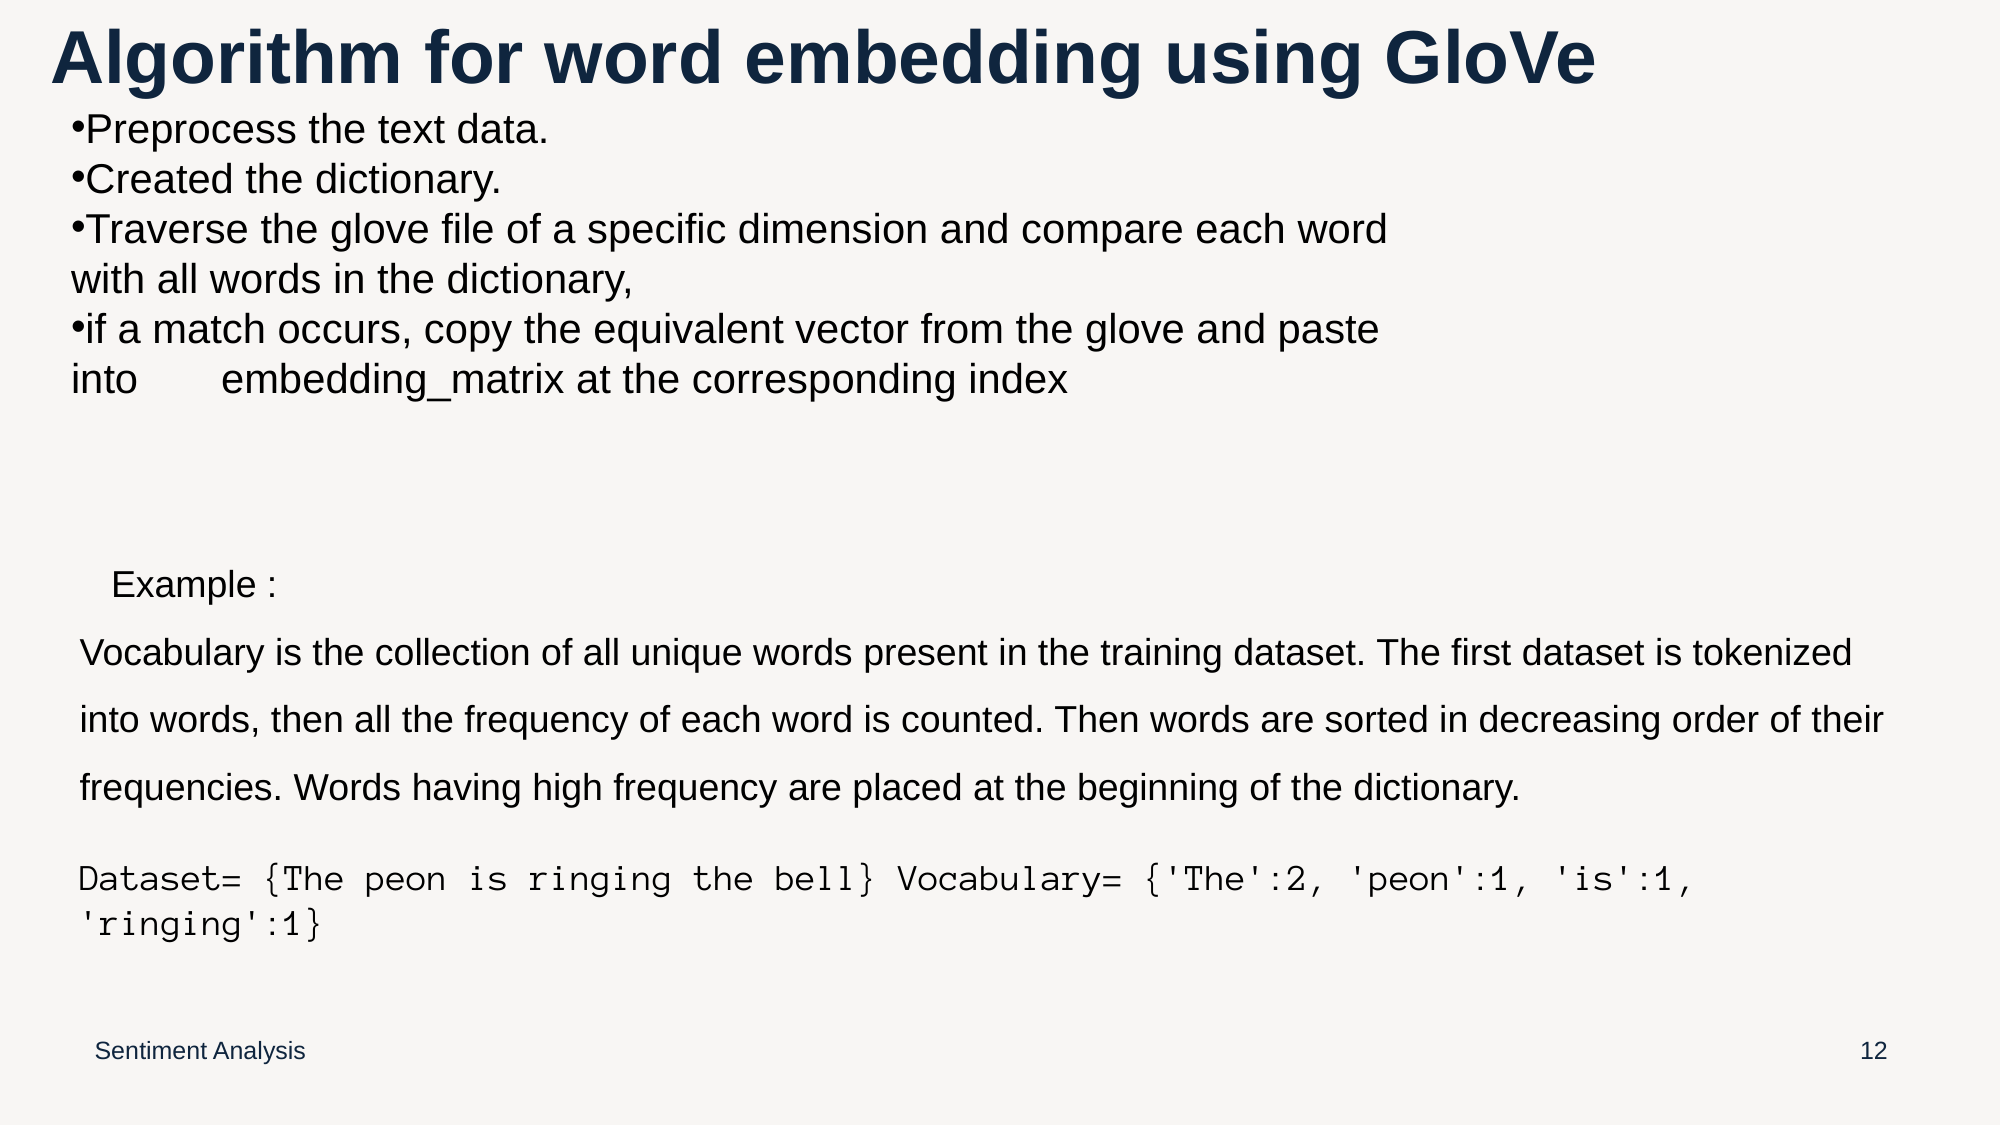

# Algorithm for word embedding using GloVe
Preprocess the text data.
Created the dictionary.
Traverse the glove file of a specific dimension and compare each word with all words in the dictionary,
if a match occurs, copy the equivalent vector from the glove and paste into 	embedding_matrix at the corresponding index
   Example :
Vocabulary is the collection of all unique words present in the training dataset. The first dataset is tokenized into words, then all the frequency of each word is counted. Then words are sorted in decreasing order of their frequencies. Words having high frequency are placed at the beginning of the dictionary.

Dataset= {The peon is ringing the bell} Vocabulary= {'The':2, 'peon':1, 'is':1, 'ringing':1}
Sentiment Analysis
12